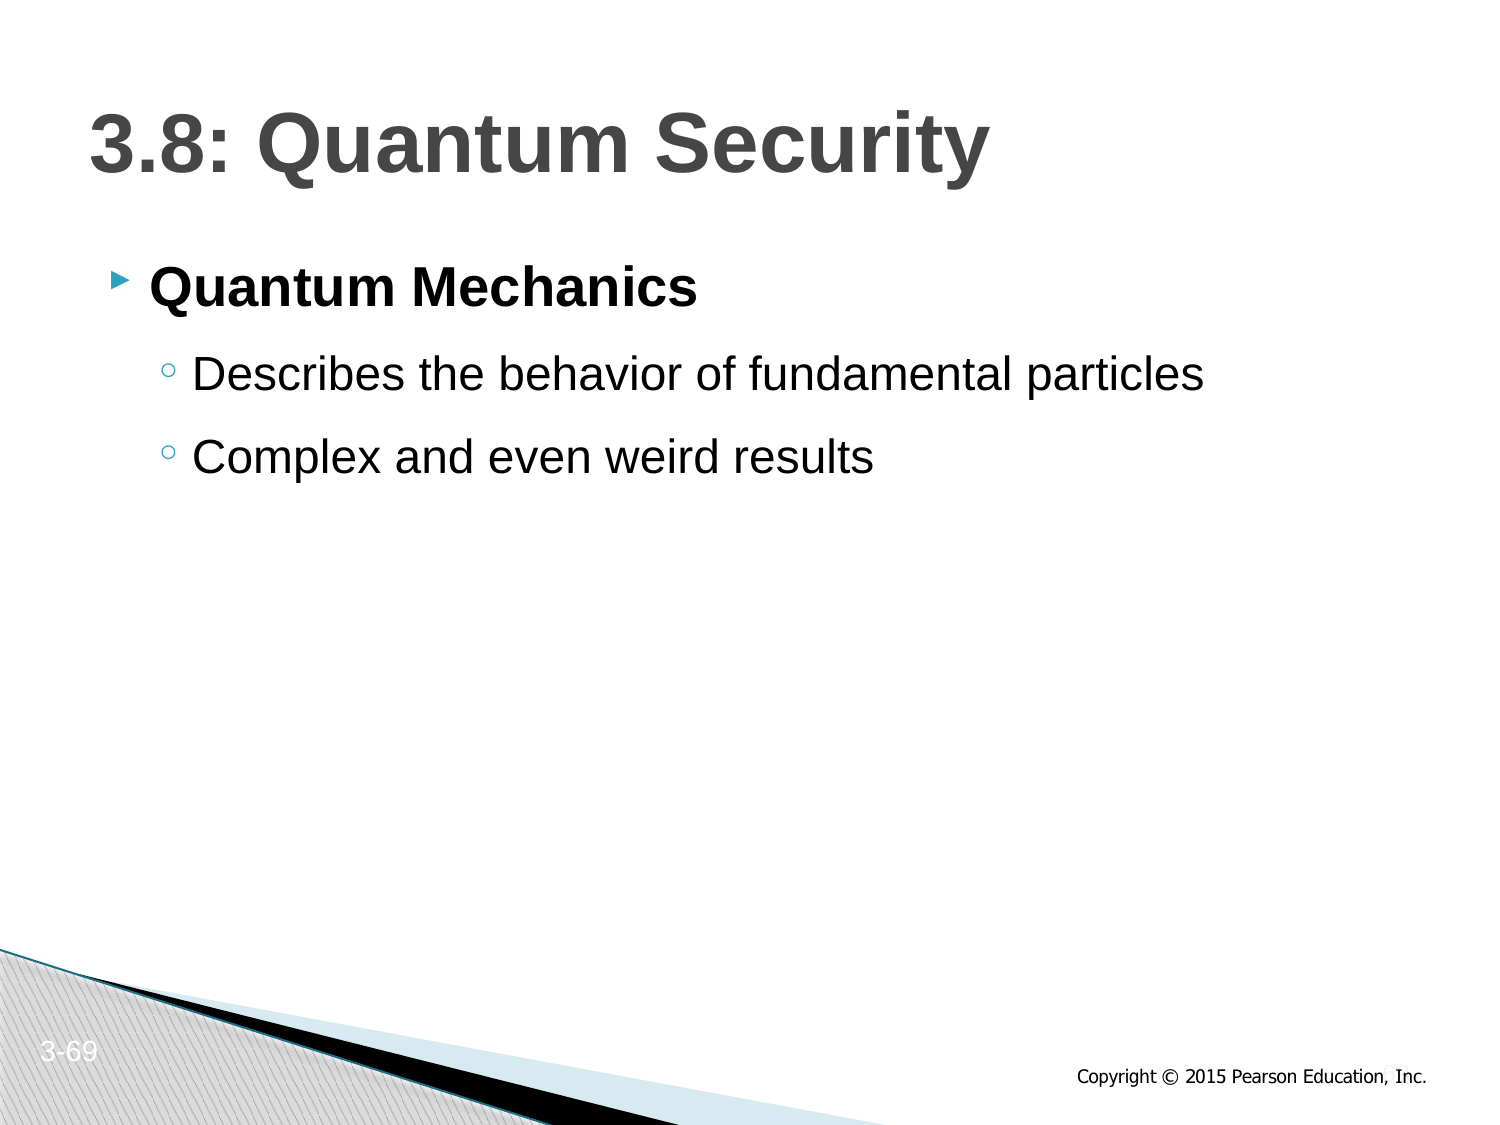

# 3.8: Quantum Security
Quantum Mechanics
Describes the behavior of fundamental particles
Complex and even weird results

3-69